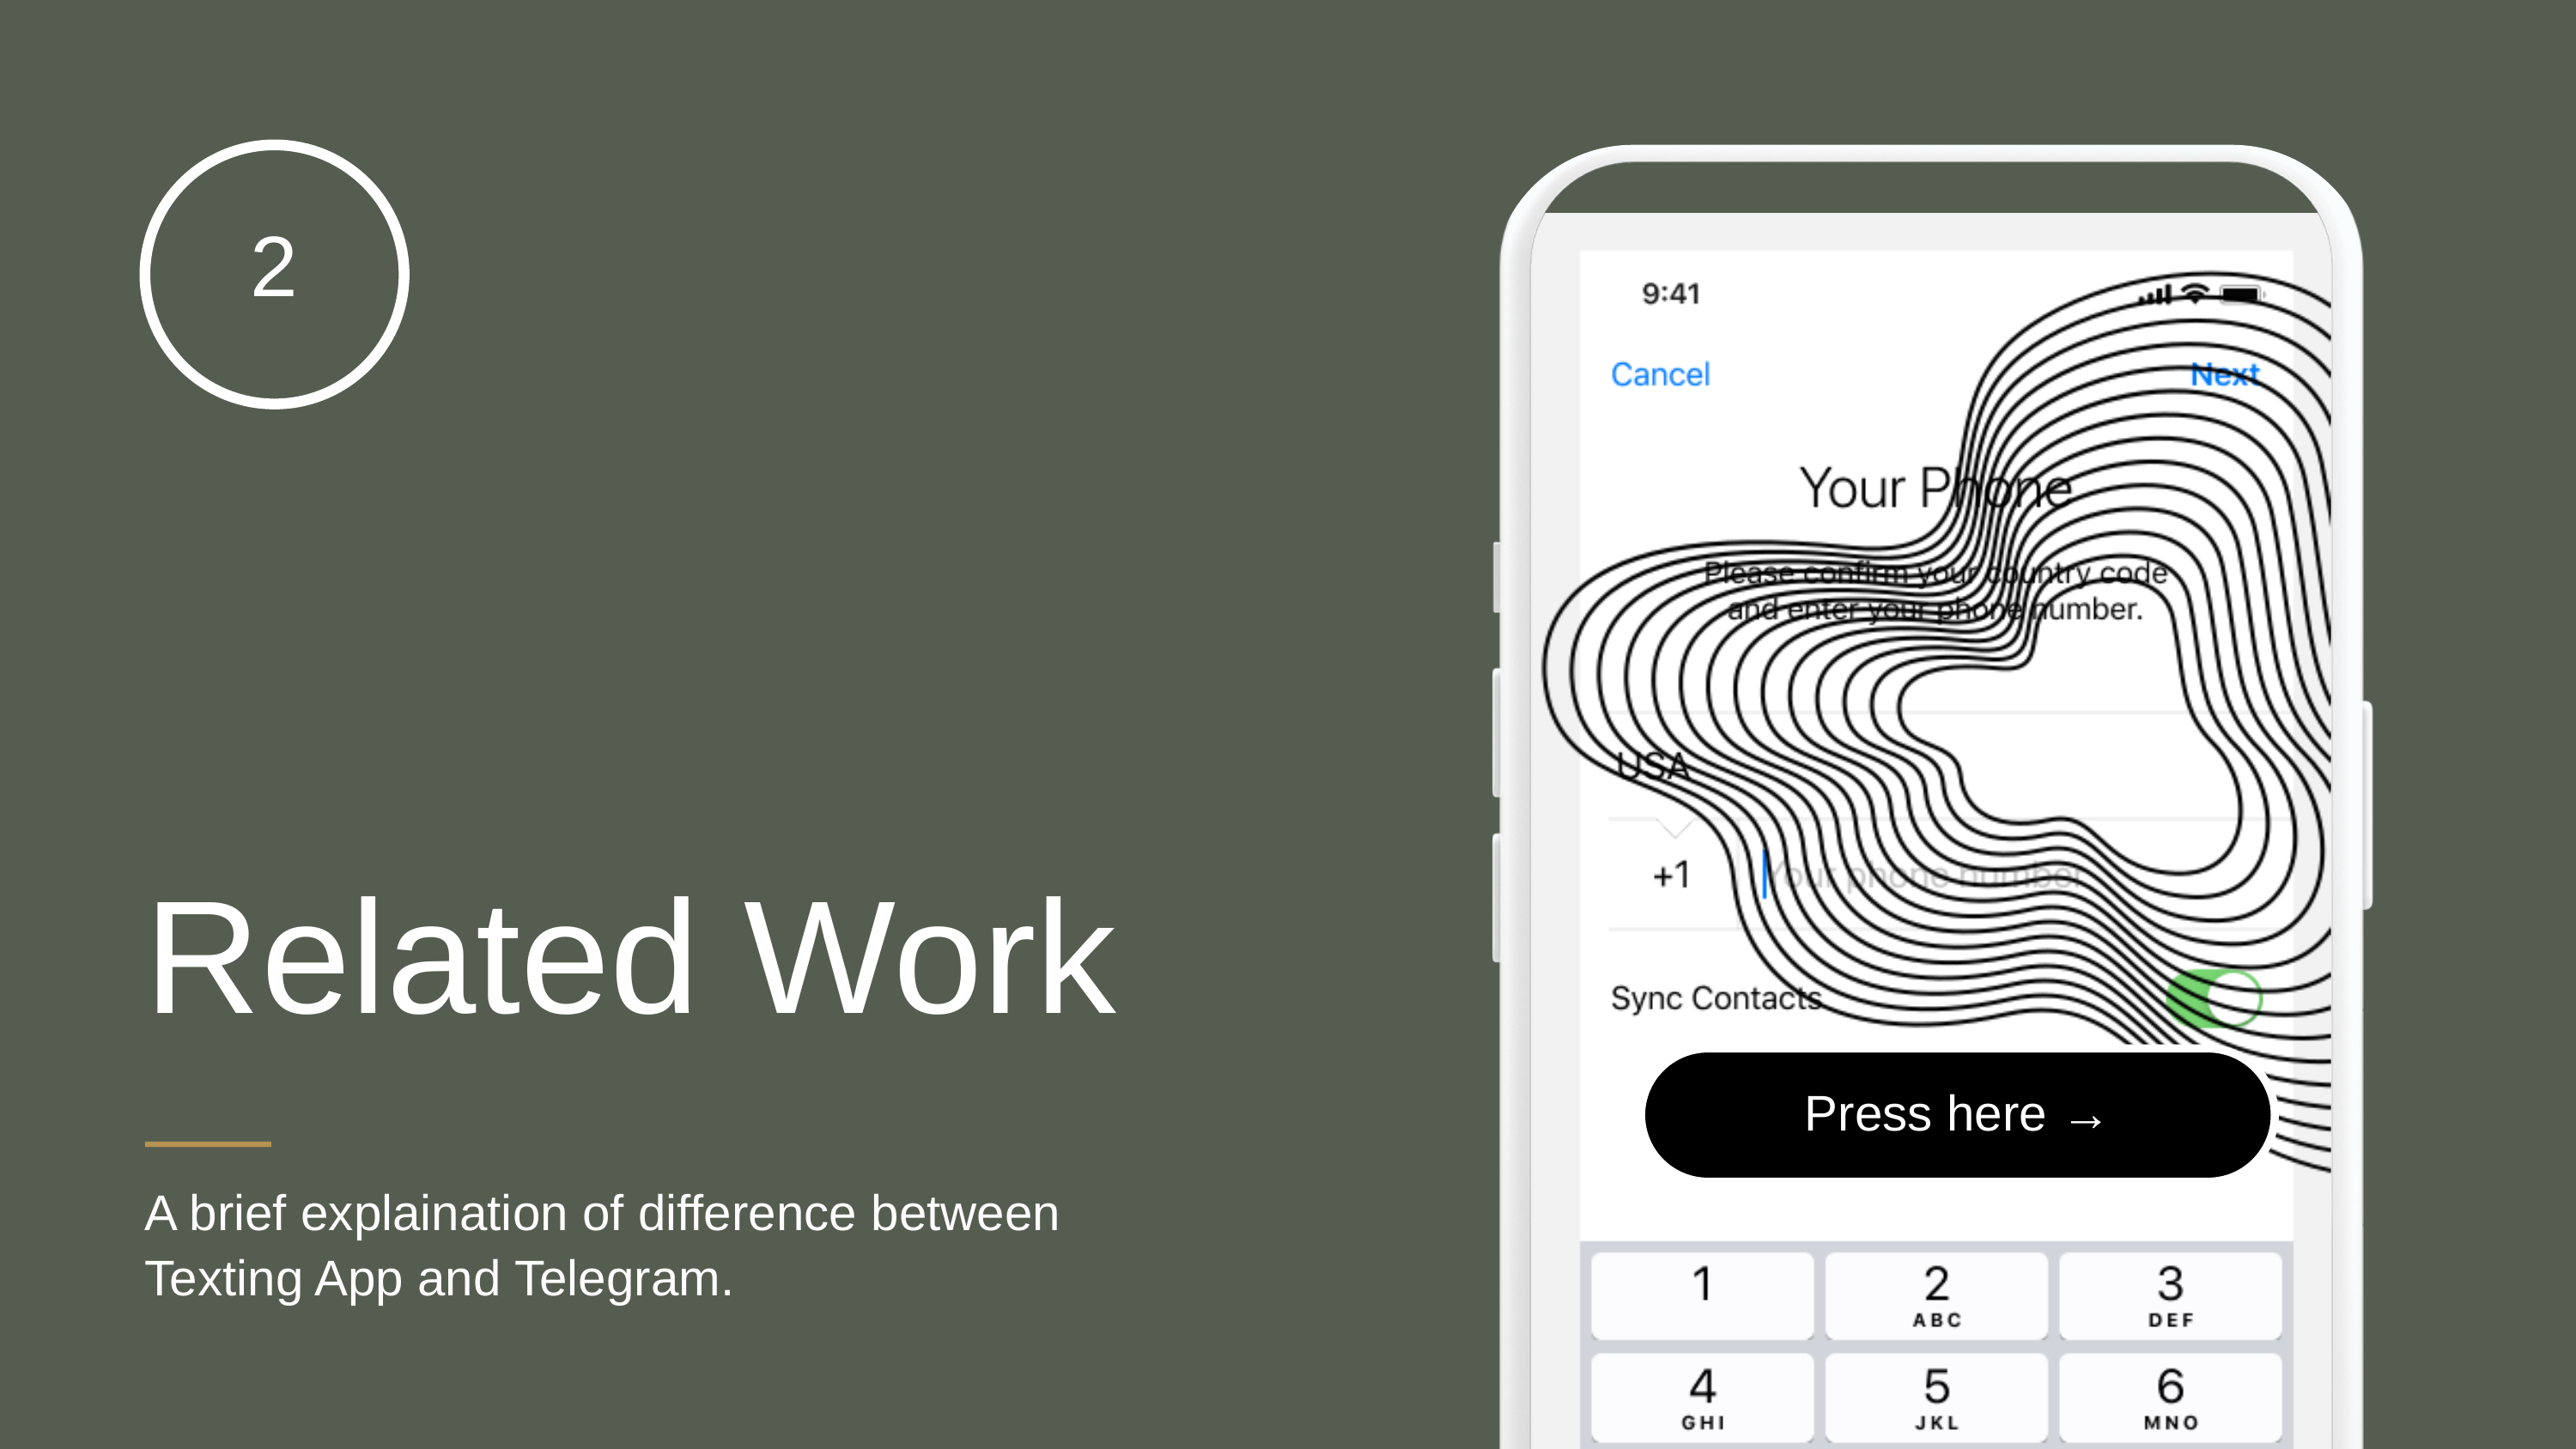

2

Press here →

Related Work

A brief explaination of difference between Texting App and Telegram.